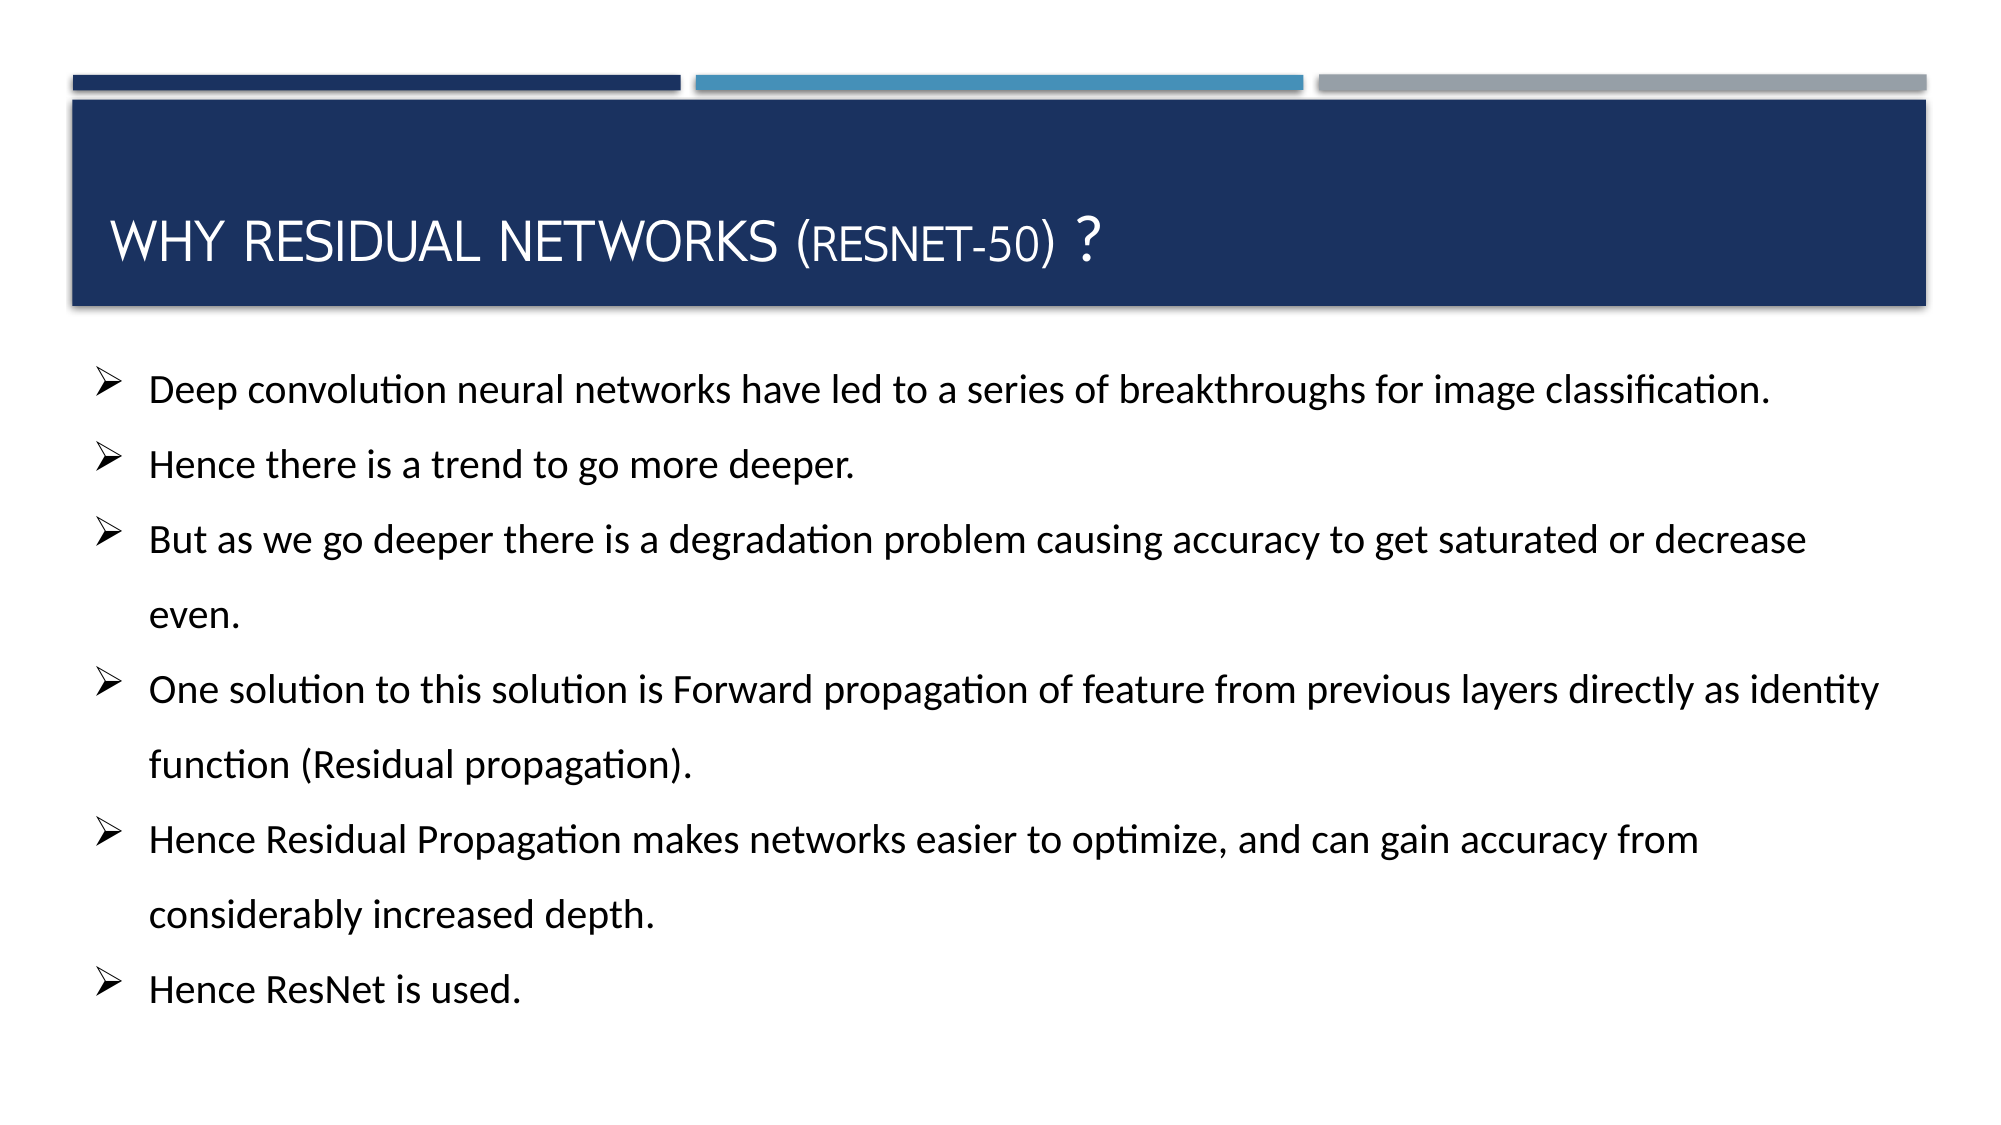

# Why Residual Networks (ResNet-50) ?
Deep convolution neural networks have led to a series of breakthroughs for image classification.
Hence there is a trend to go more deeper.
But as we go deeper there is a degradation problem causing accuracy to get saturated or decrease even.
One solution to this solution is Forward propagation of feature from previous layers directly as identity function (Residual propagation).
Hence Residual Propagation makes networks easier to optimize, and can gain accuracy from considerably increased depth.
Hence ResNet is used.